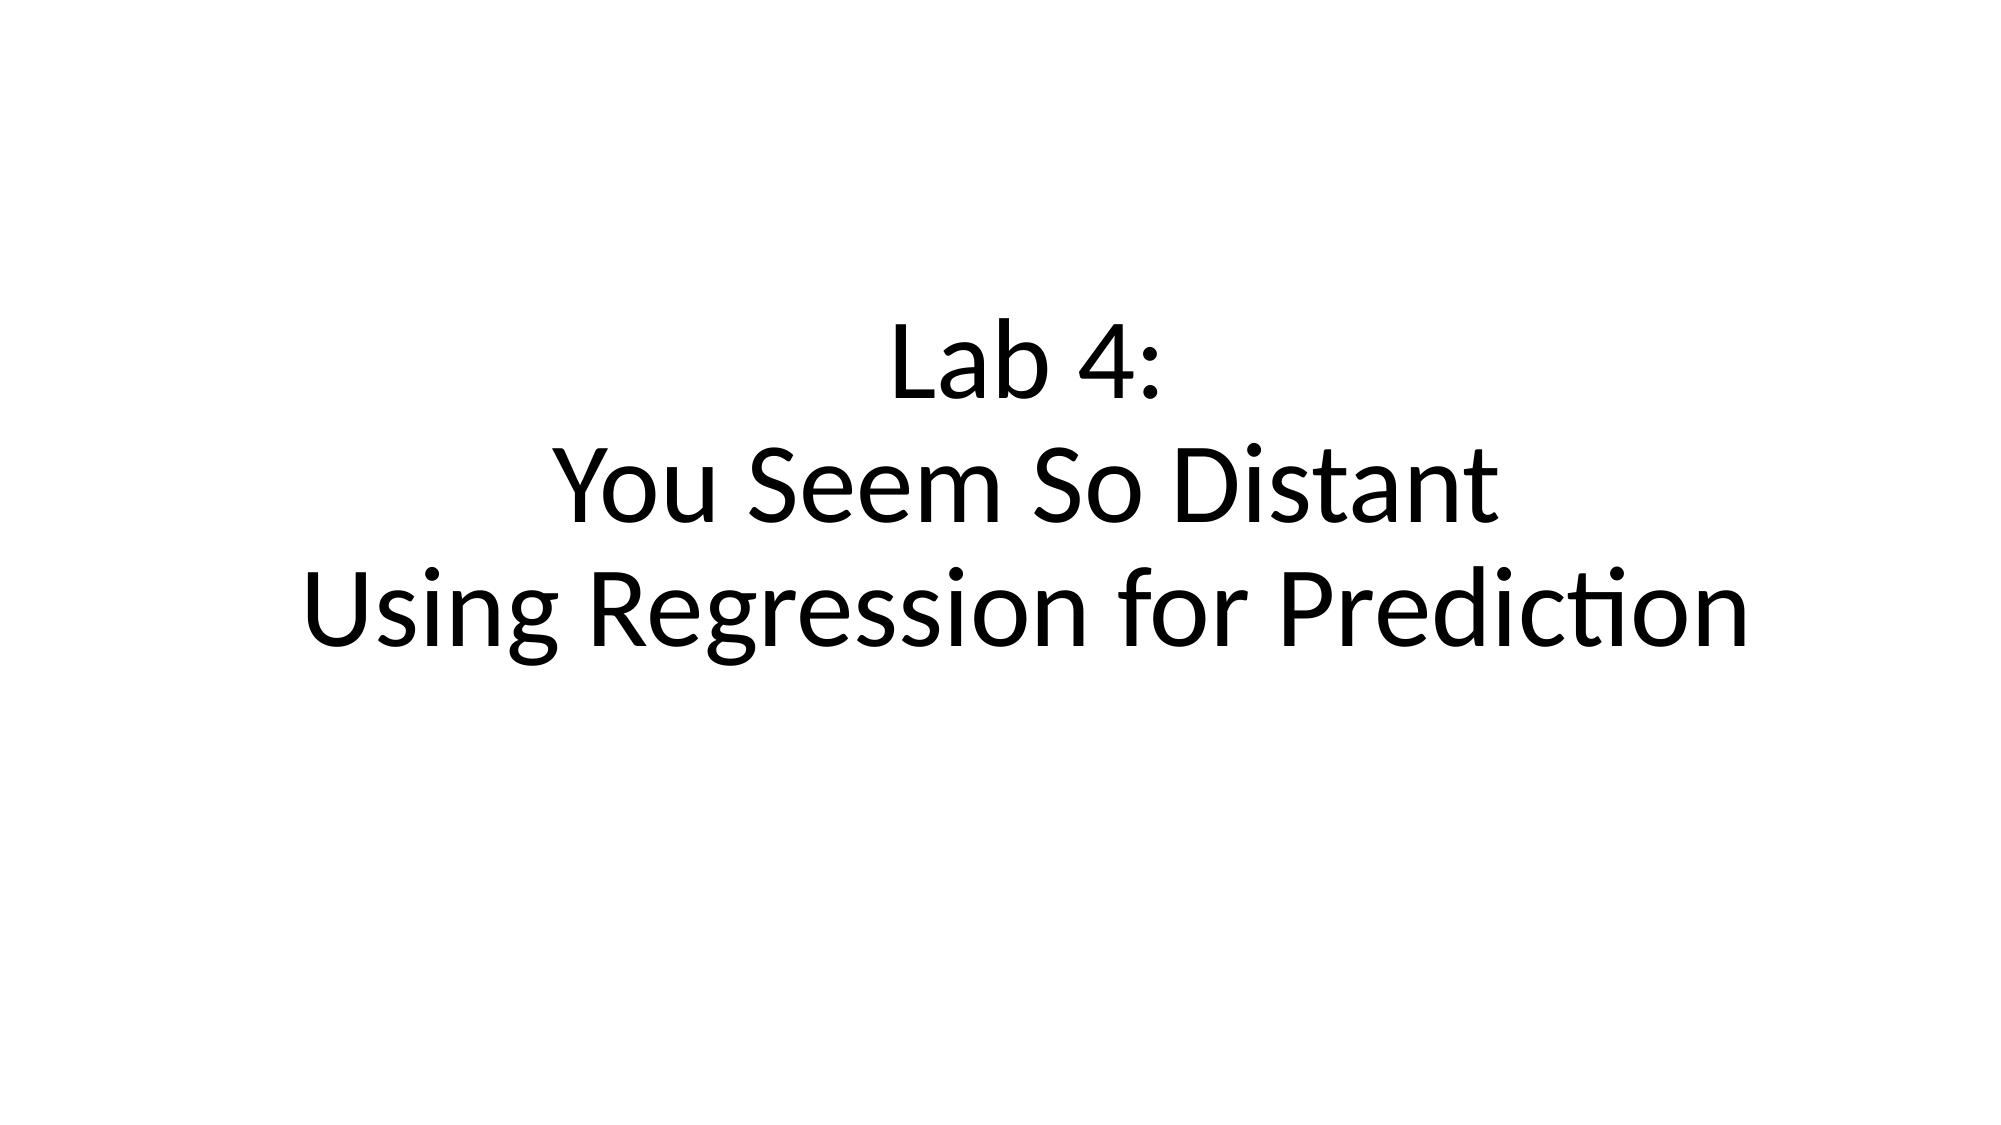

# Lab 4: You Seem So Distant Using Regression for Prediction